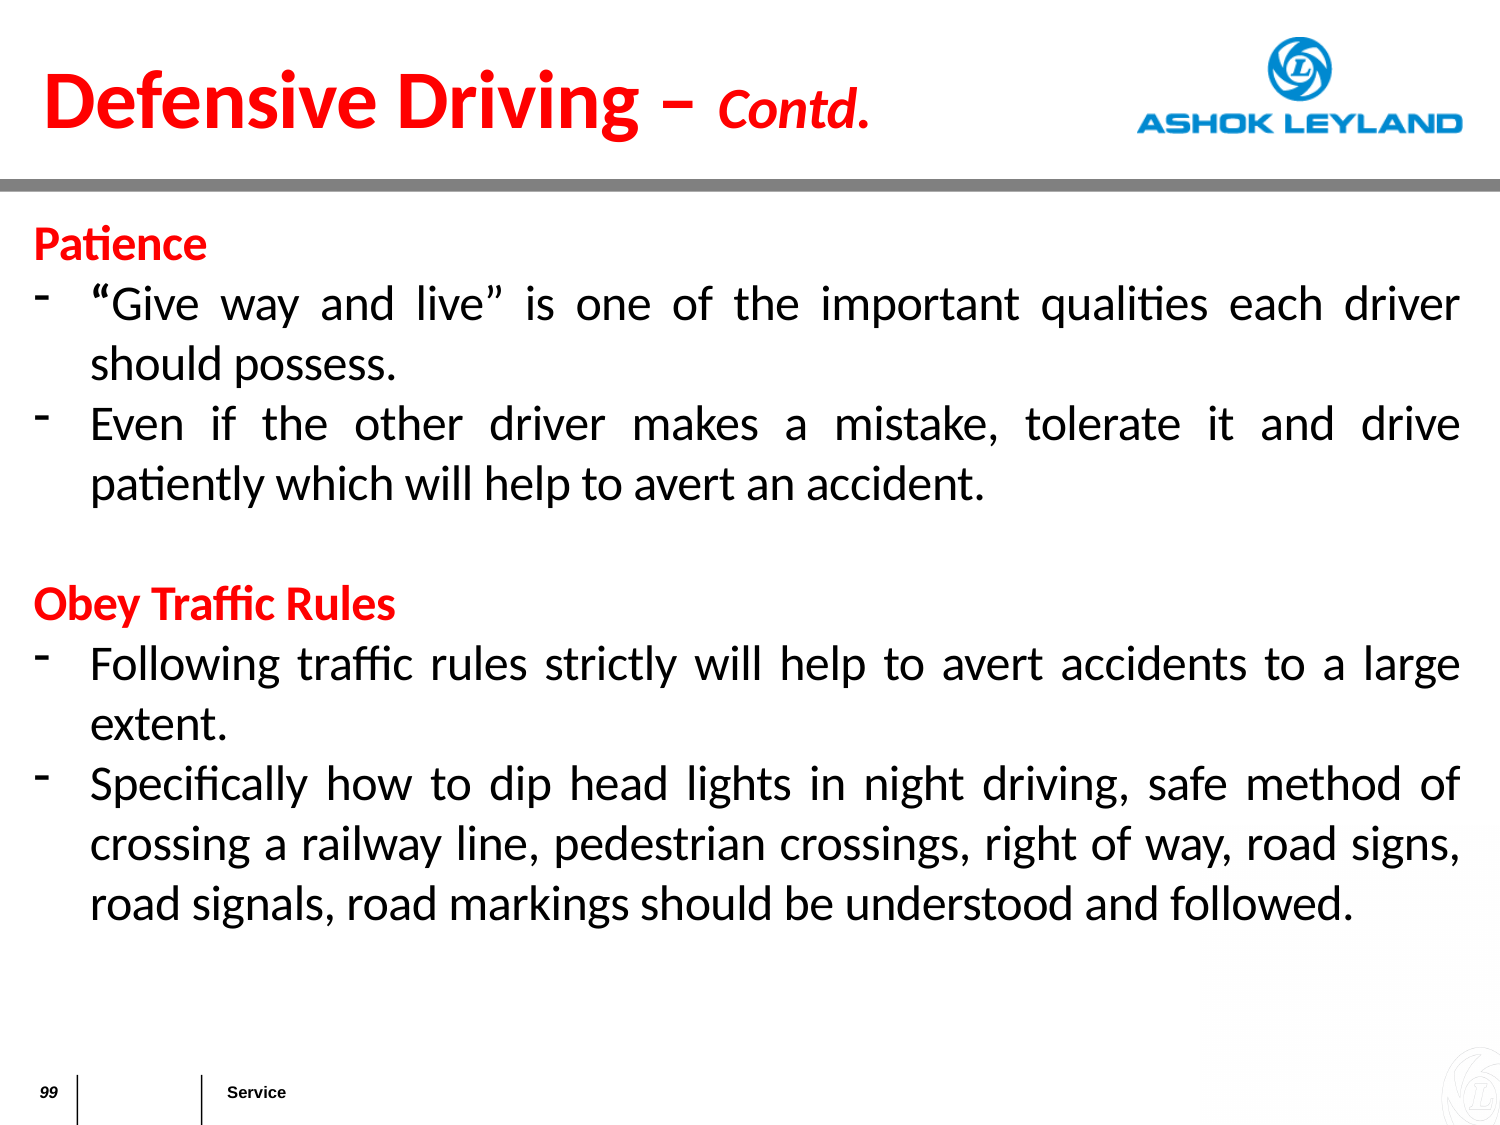

Defensive Driving – Contd.
Patience
“Give way and live” is one of the important qualities each driver should possess.
Even if the other driver makes a mistake, tolerate it and drive patiently which will help to avert an accident.

Obey Traffic Rules
Following traffic rules strictly will help to avert accidents to a large extent.
Specifically how to dip head lights in night driving, safe method of crossing a railway line, pedestrian crossings, right of way, road signs, road signals, road markings should be understood and followed.
2